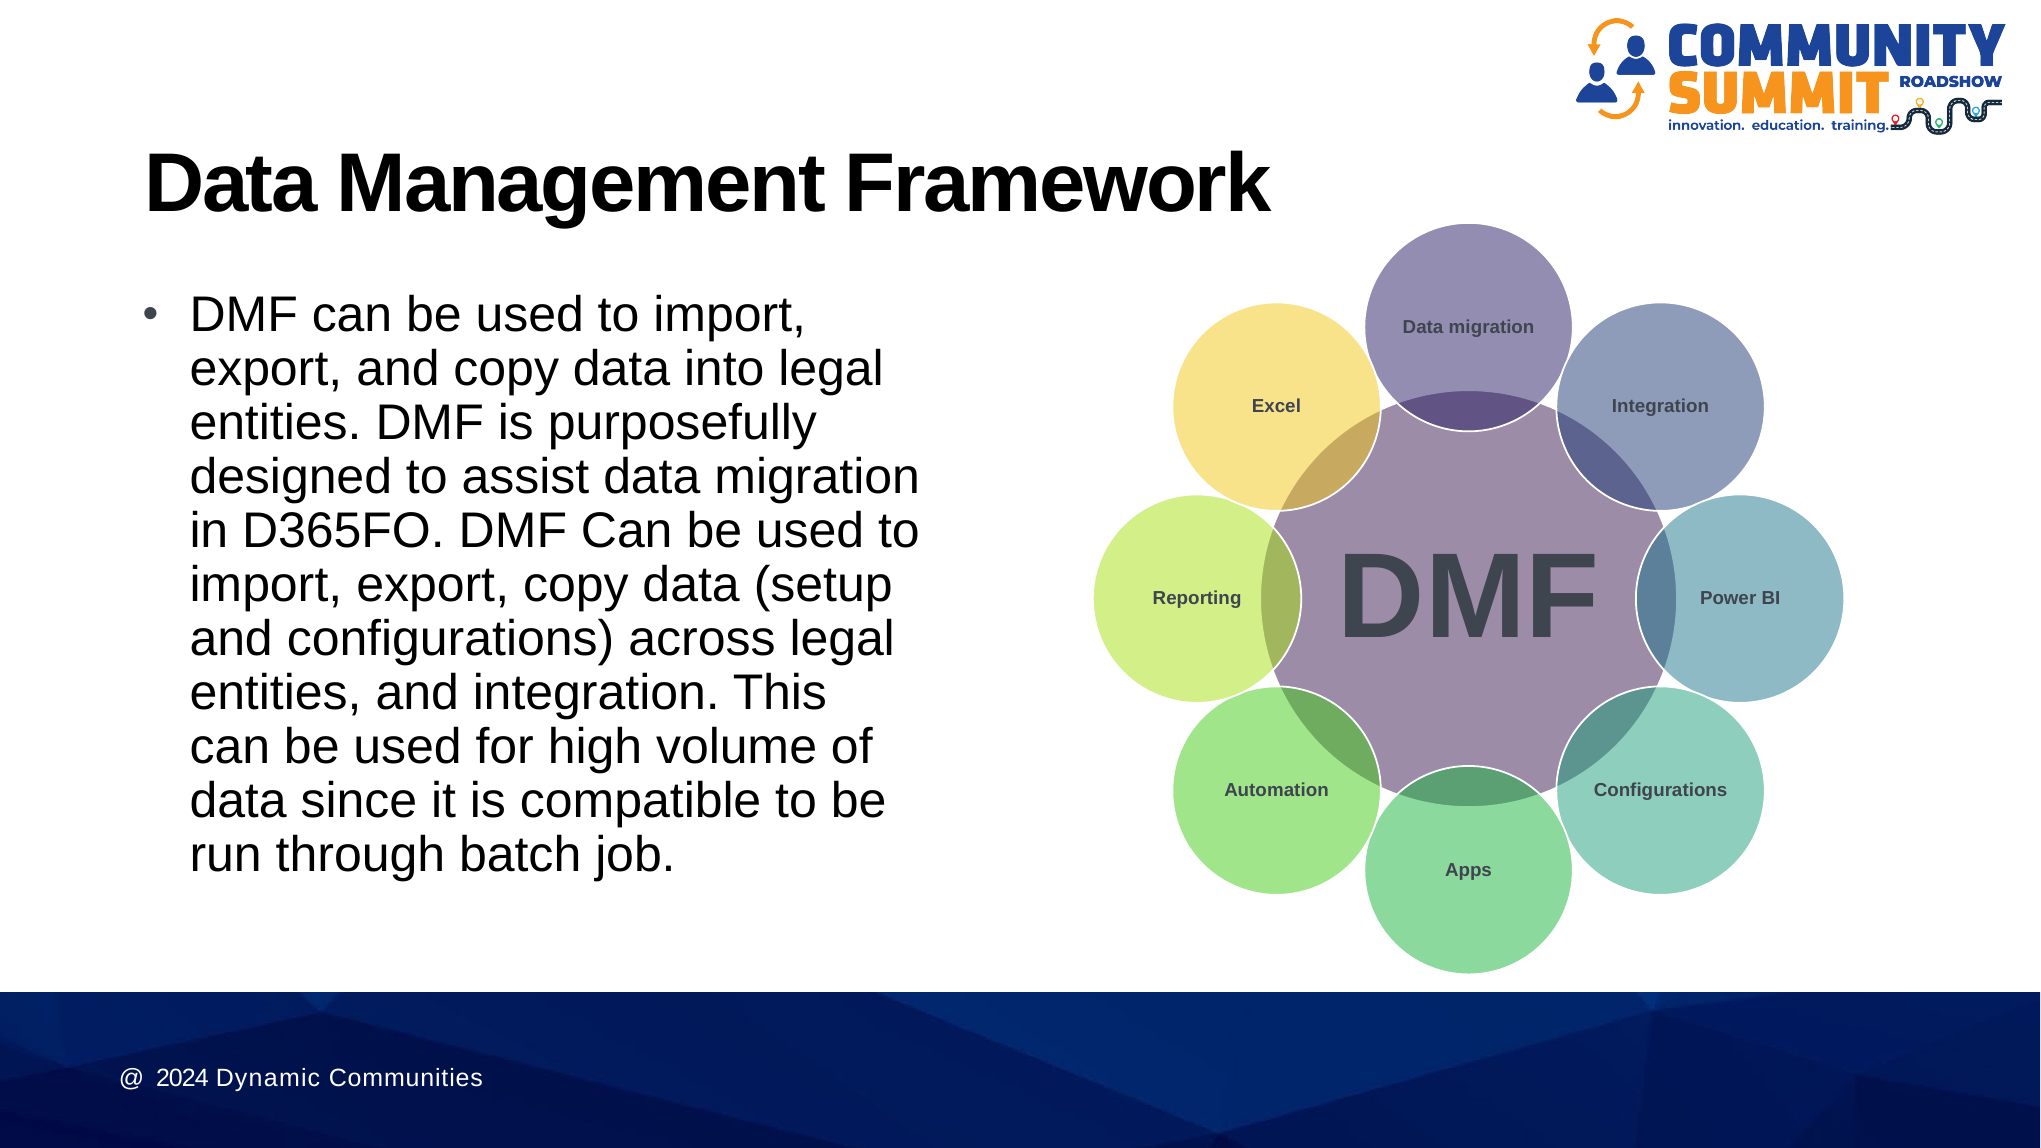

# Data Management Framework
DMF
Data migration
Integration
Power BI
Configurations
Apps
Automation
Reporting
Excel
DMF can be used to import, export, and copy data into legal entities. DMF is purposefully designed to assist data migration in D365FO. DMF Can be used to import, export, copy data (setup and configurations) across legal entities, and integration. This can be used for high volume of data since it is compatible to be run through batch job.